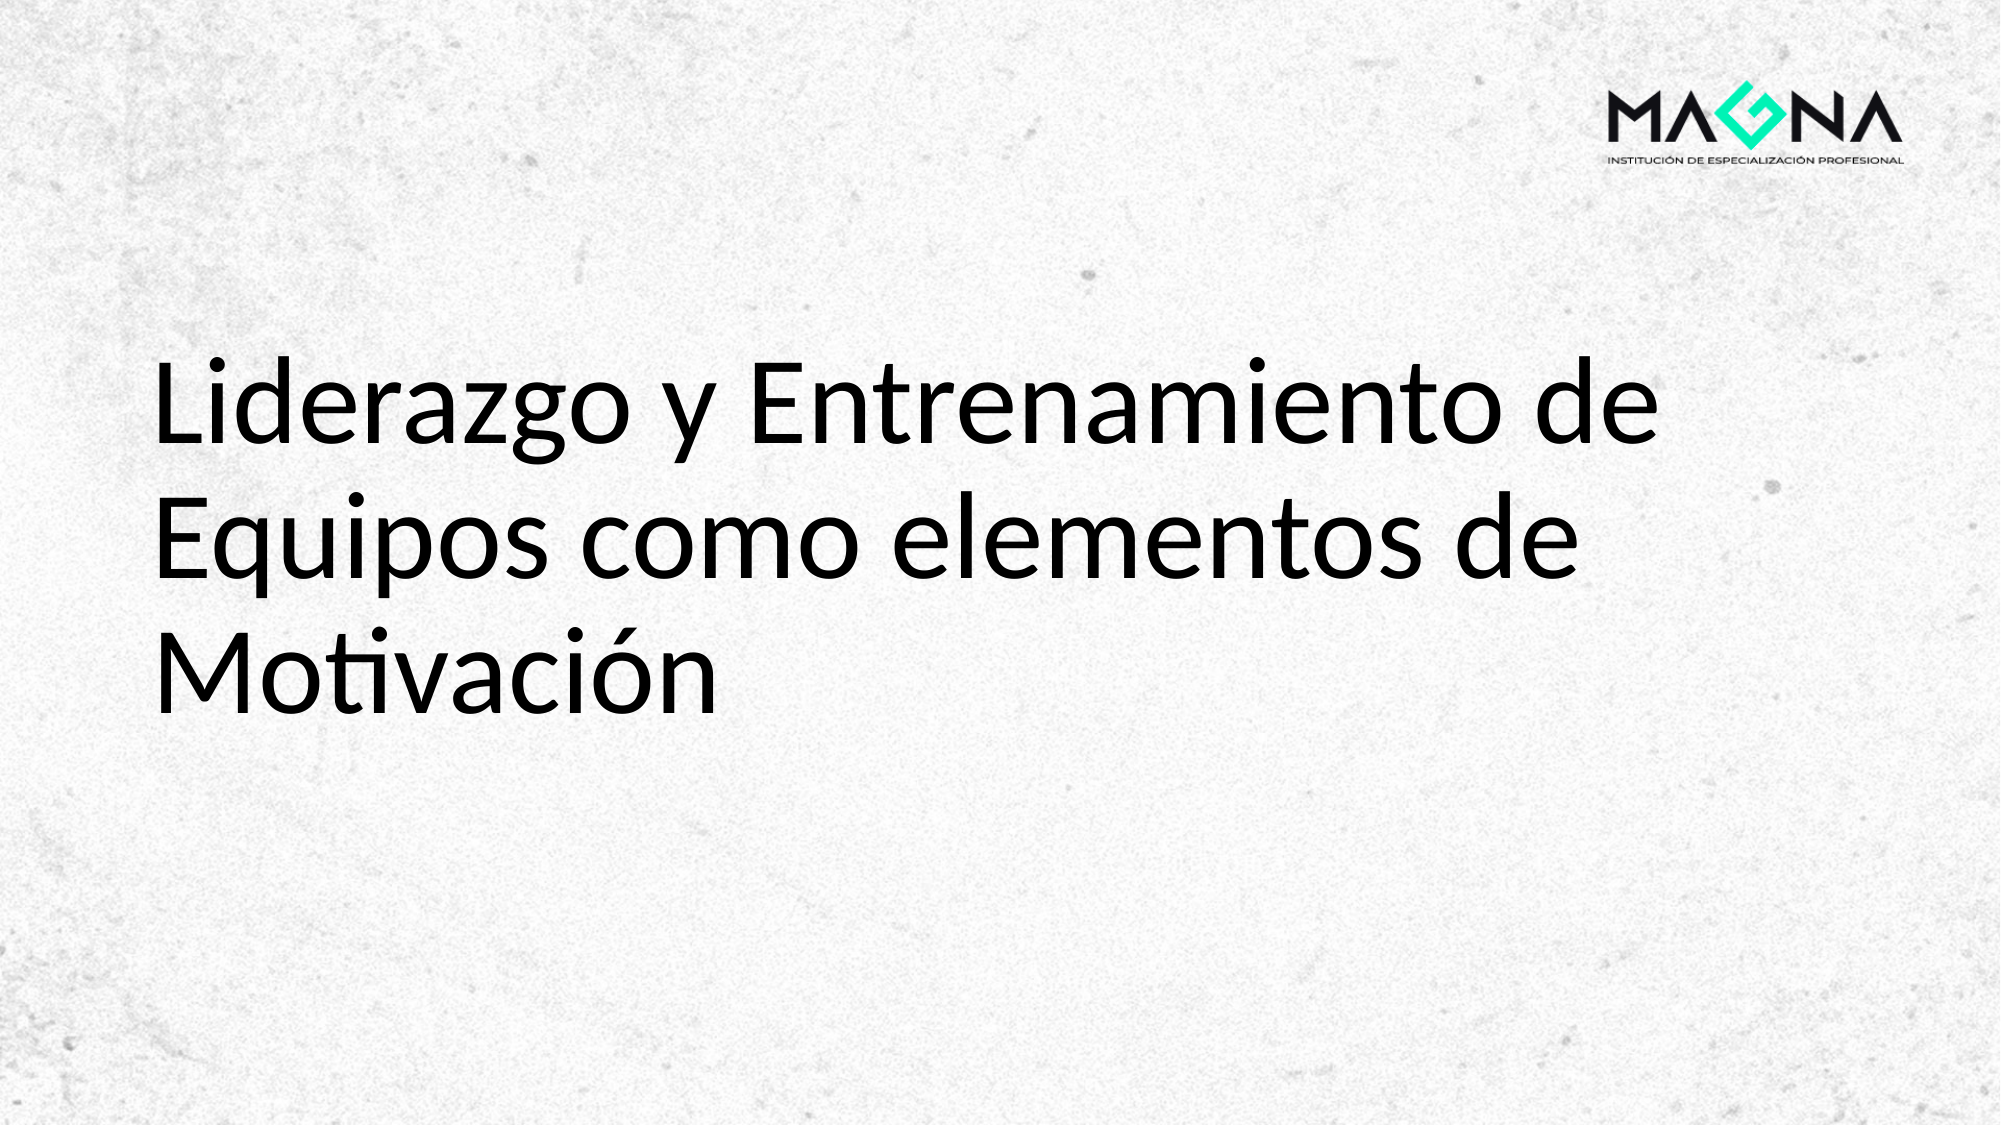

# Liderazgo y Entrenamiento de Equipos como elementos de Motivación